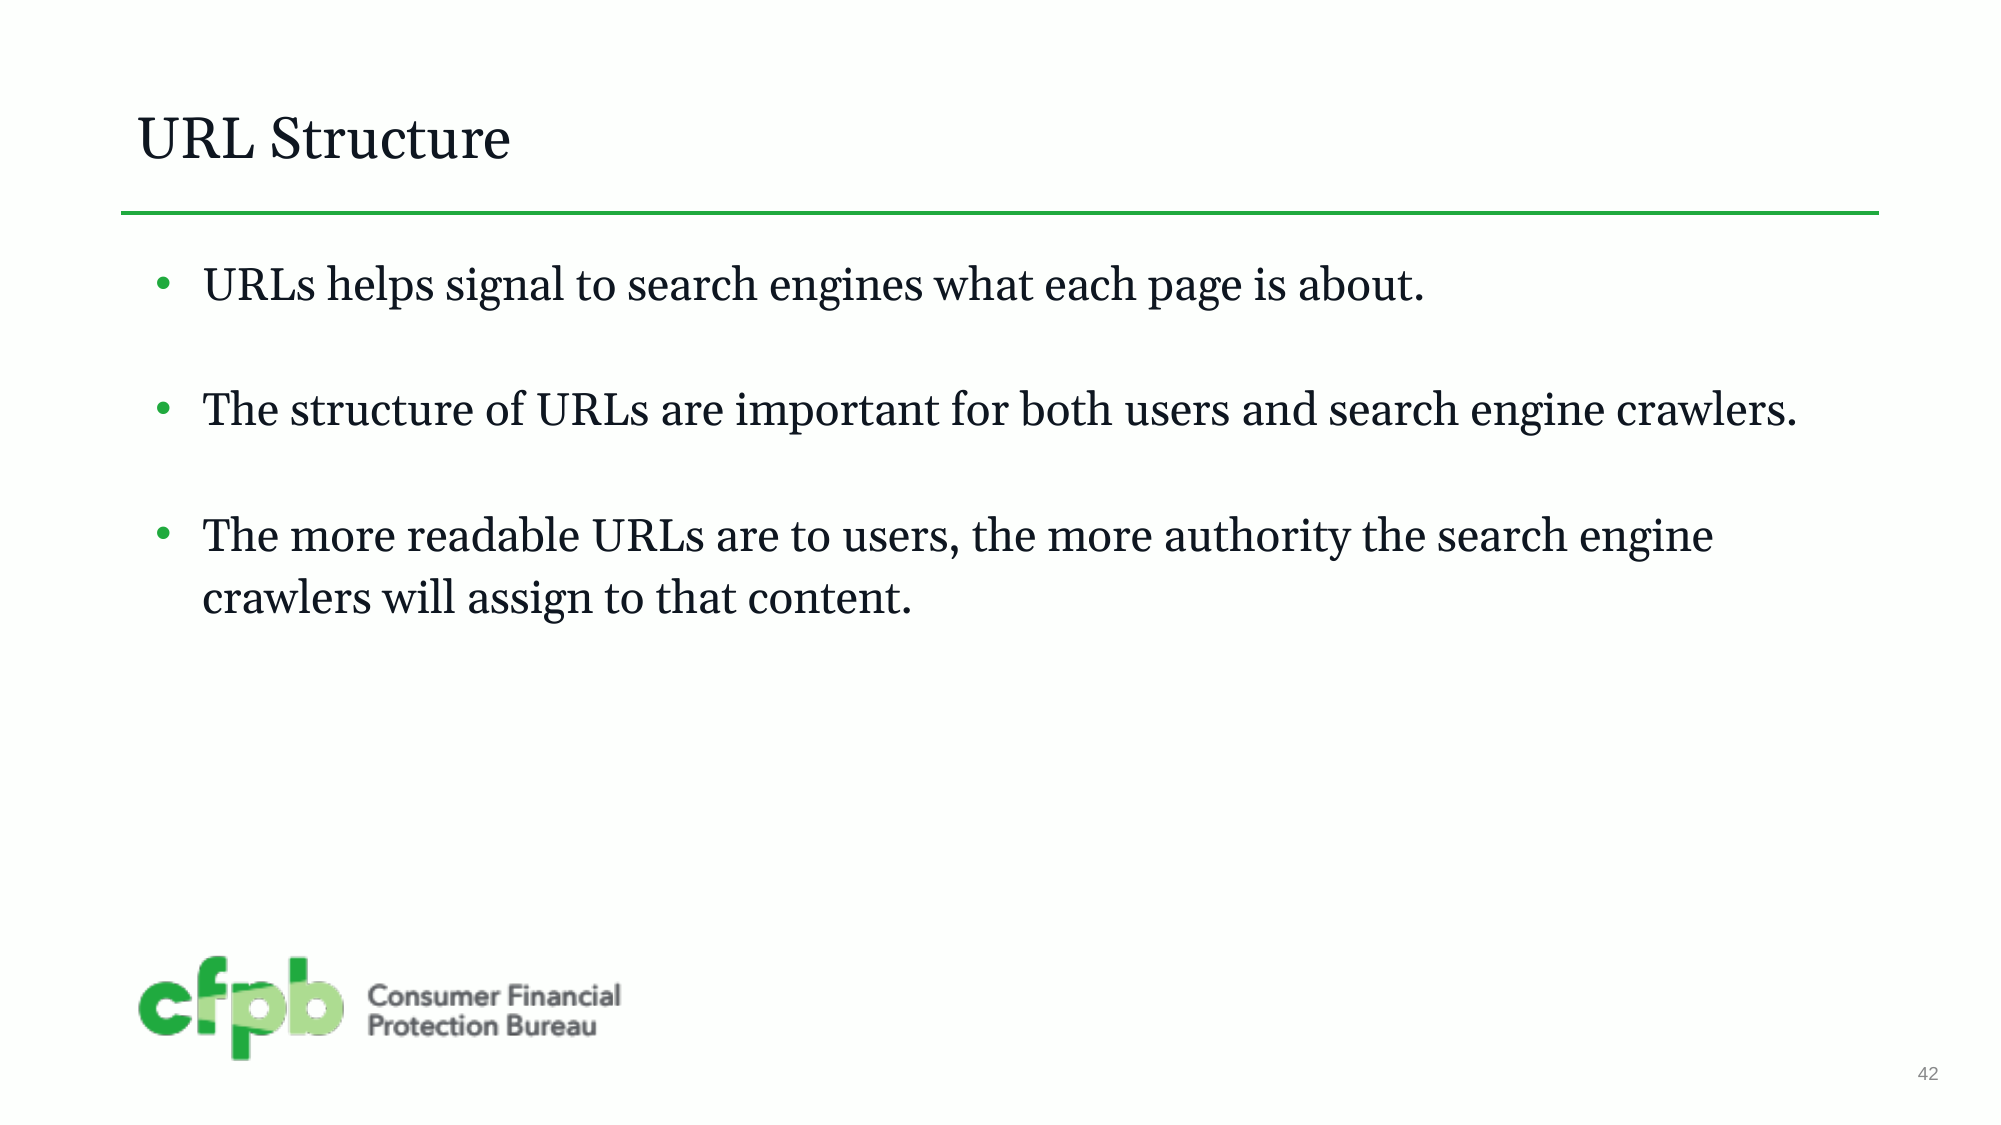

# URL Structure
URLs helps signal to search engines what each page is about.

The structure of URLs are important for both users and search engine crawlers.

The more readable URLs are to users, the more authority the search engine crawlers will assign to that content.

42